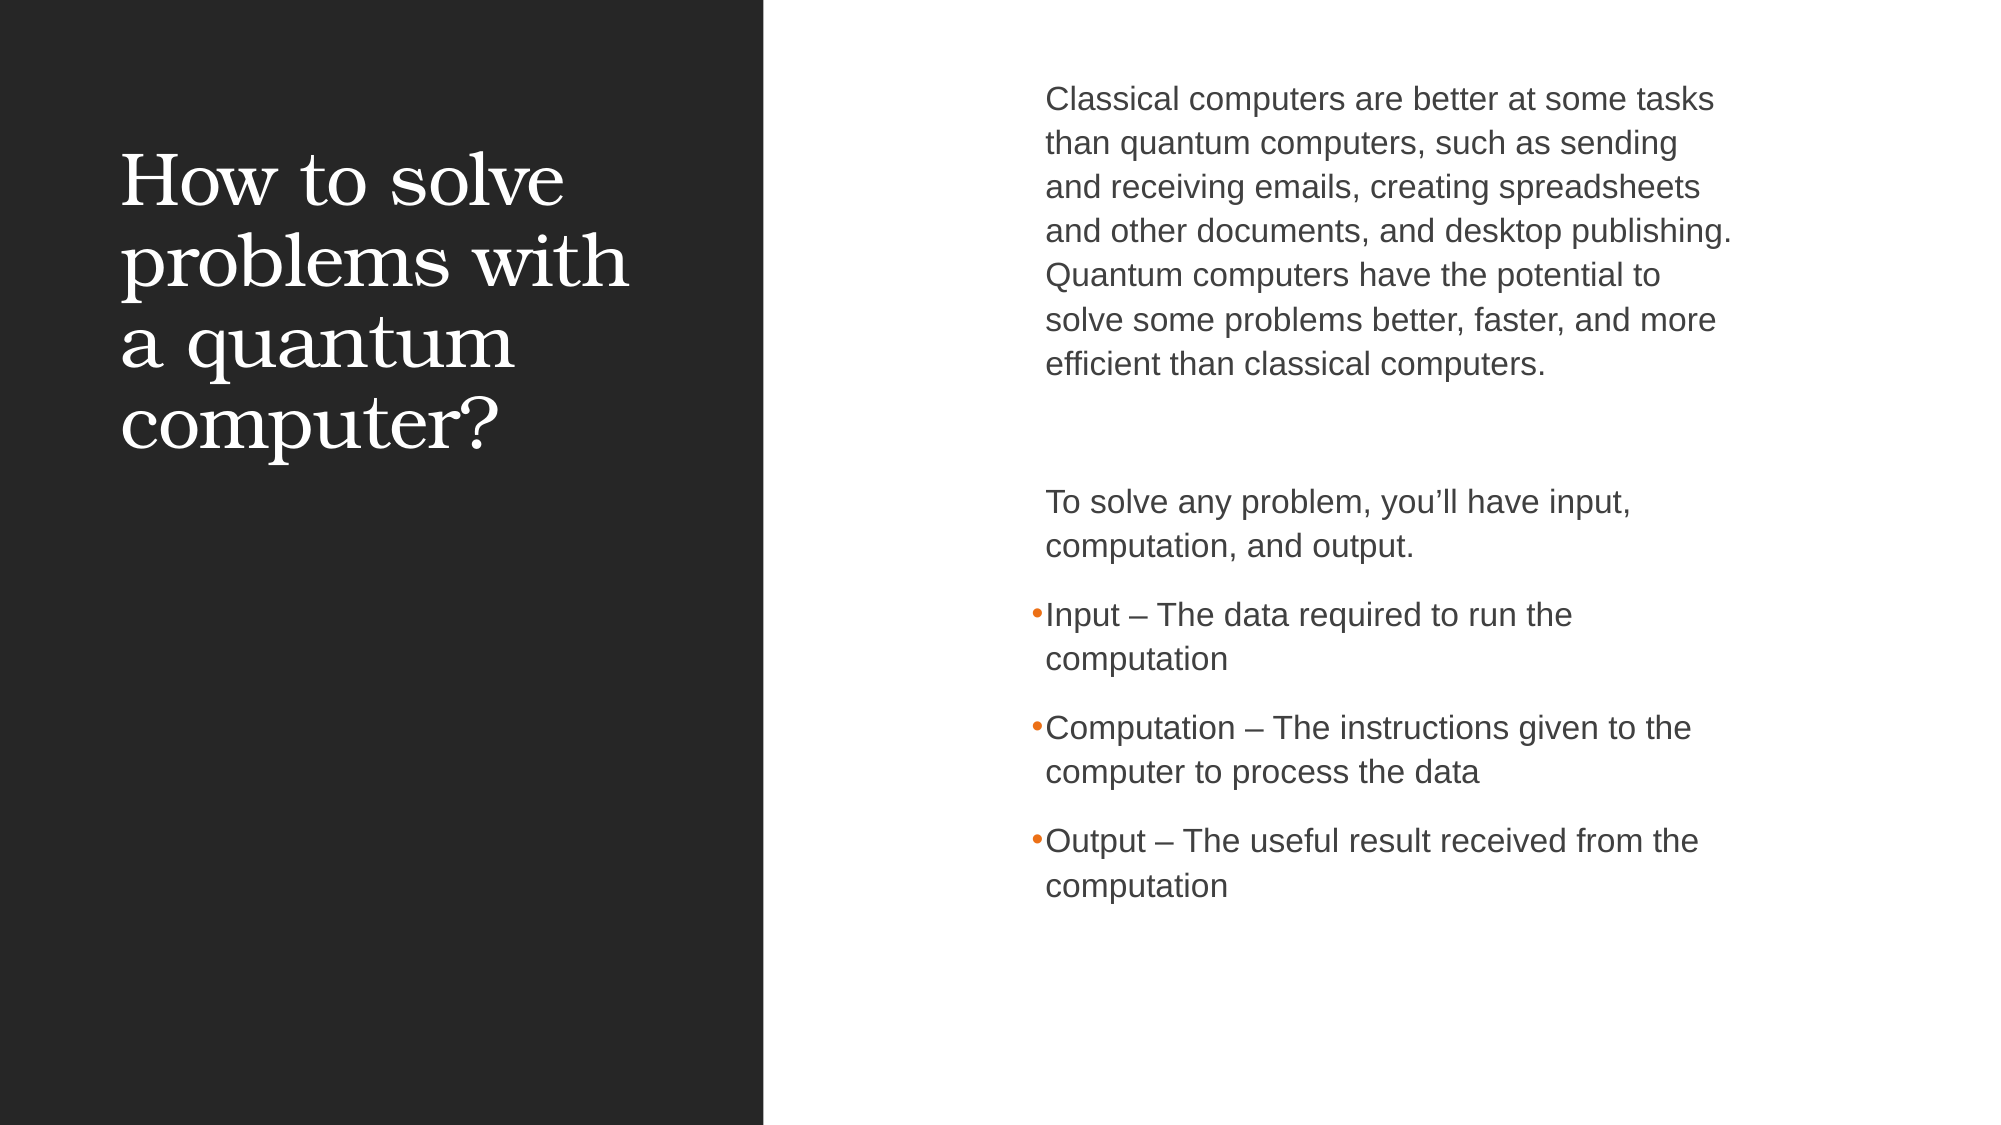

Classical computers are better at some tasks than quantum computers, such as sending and receiving emails, creating spreadsheets and other documents, and desktop publishing. Quantum computers have the potential to solve some problems better, faster, and more efficient than classical computers.

To solve any problem, you’ll have input, computation, and output.
Input – The data required to run the computation
Computation – The instructions given to the computer to process the data
Output – The useful result received from the computation

# How to solve problems with a quantum computer?